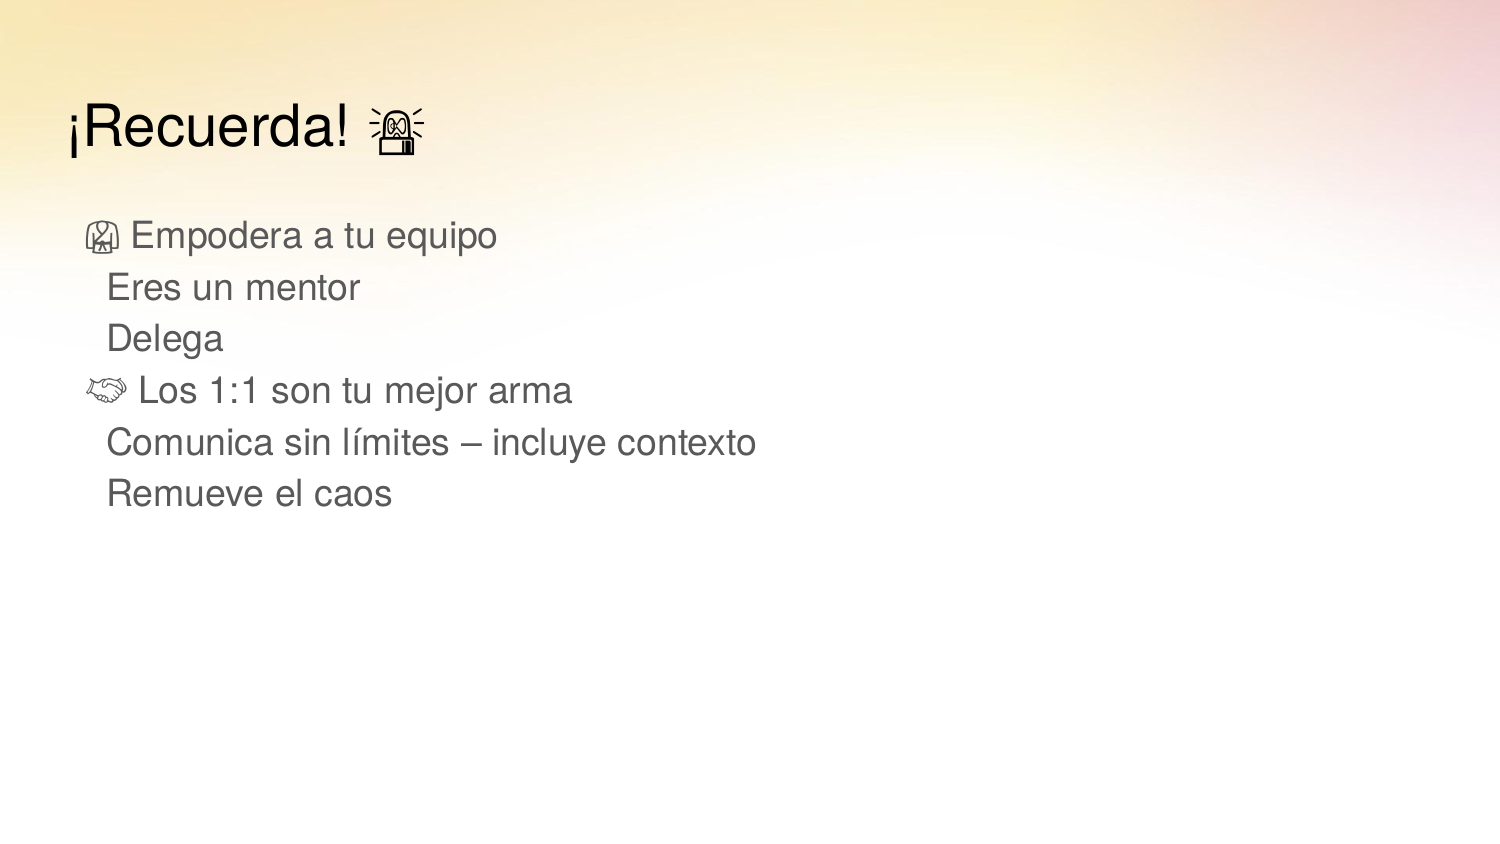

# ¡Recuerda! 🚨
🥋 Empodera a tu equipo
🧭 Eres un mentor
🥏 Delega
🤝 Los 1:1 son tu mejor arma
🦜 Comunica sin límites – incluye contexto
🧹 Remueve el caos